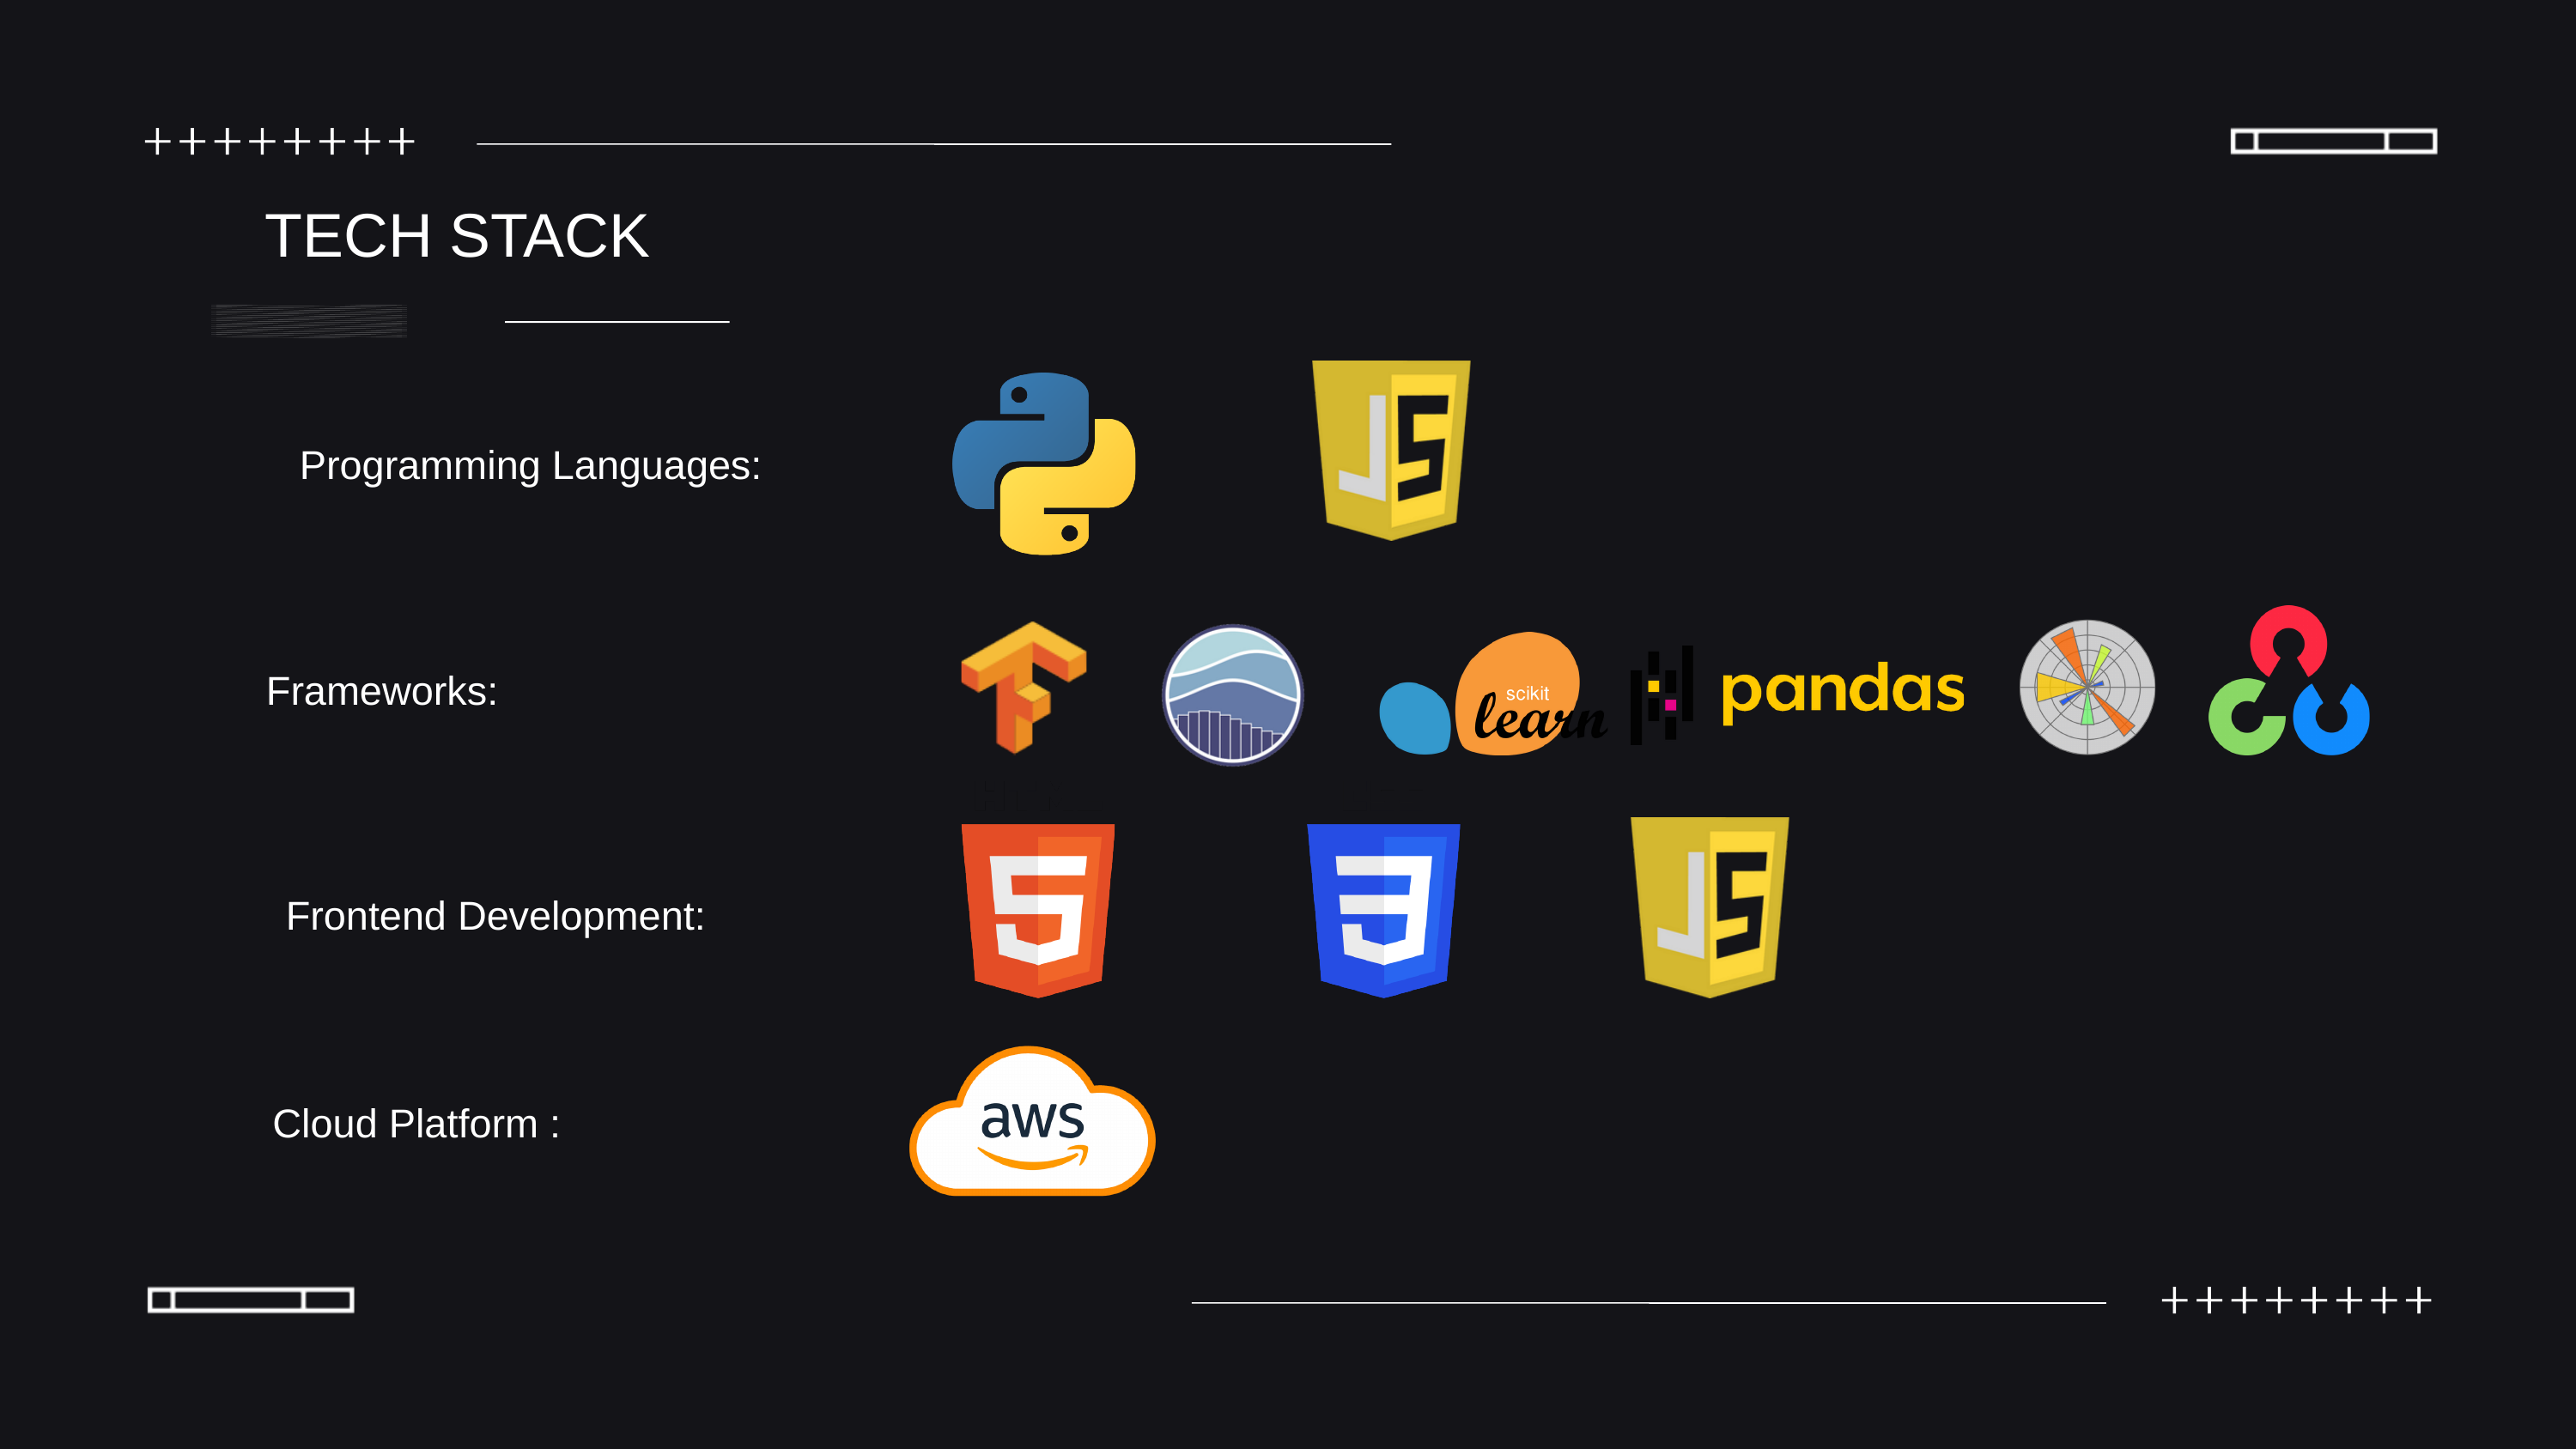

TECH STACK

Programming Languages:

Frameworks:

Frontend Development:

Cloud Platform :